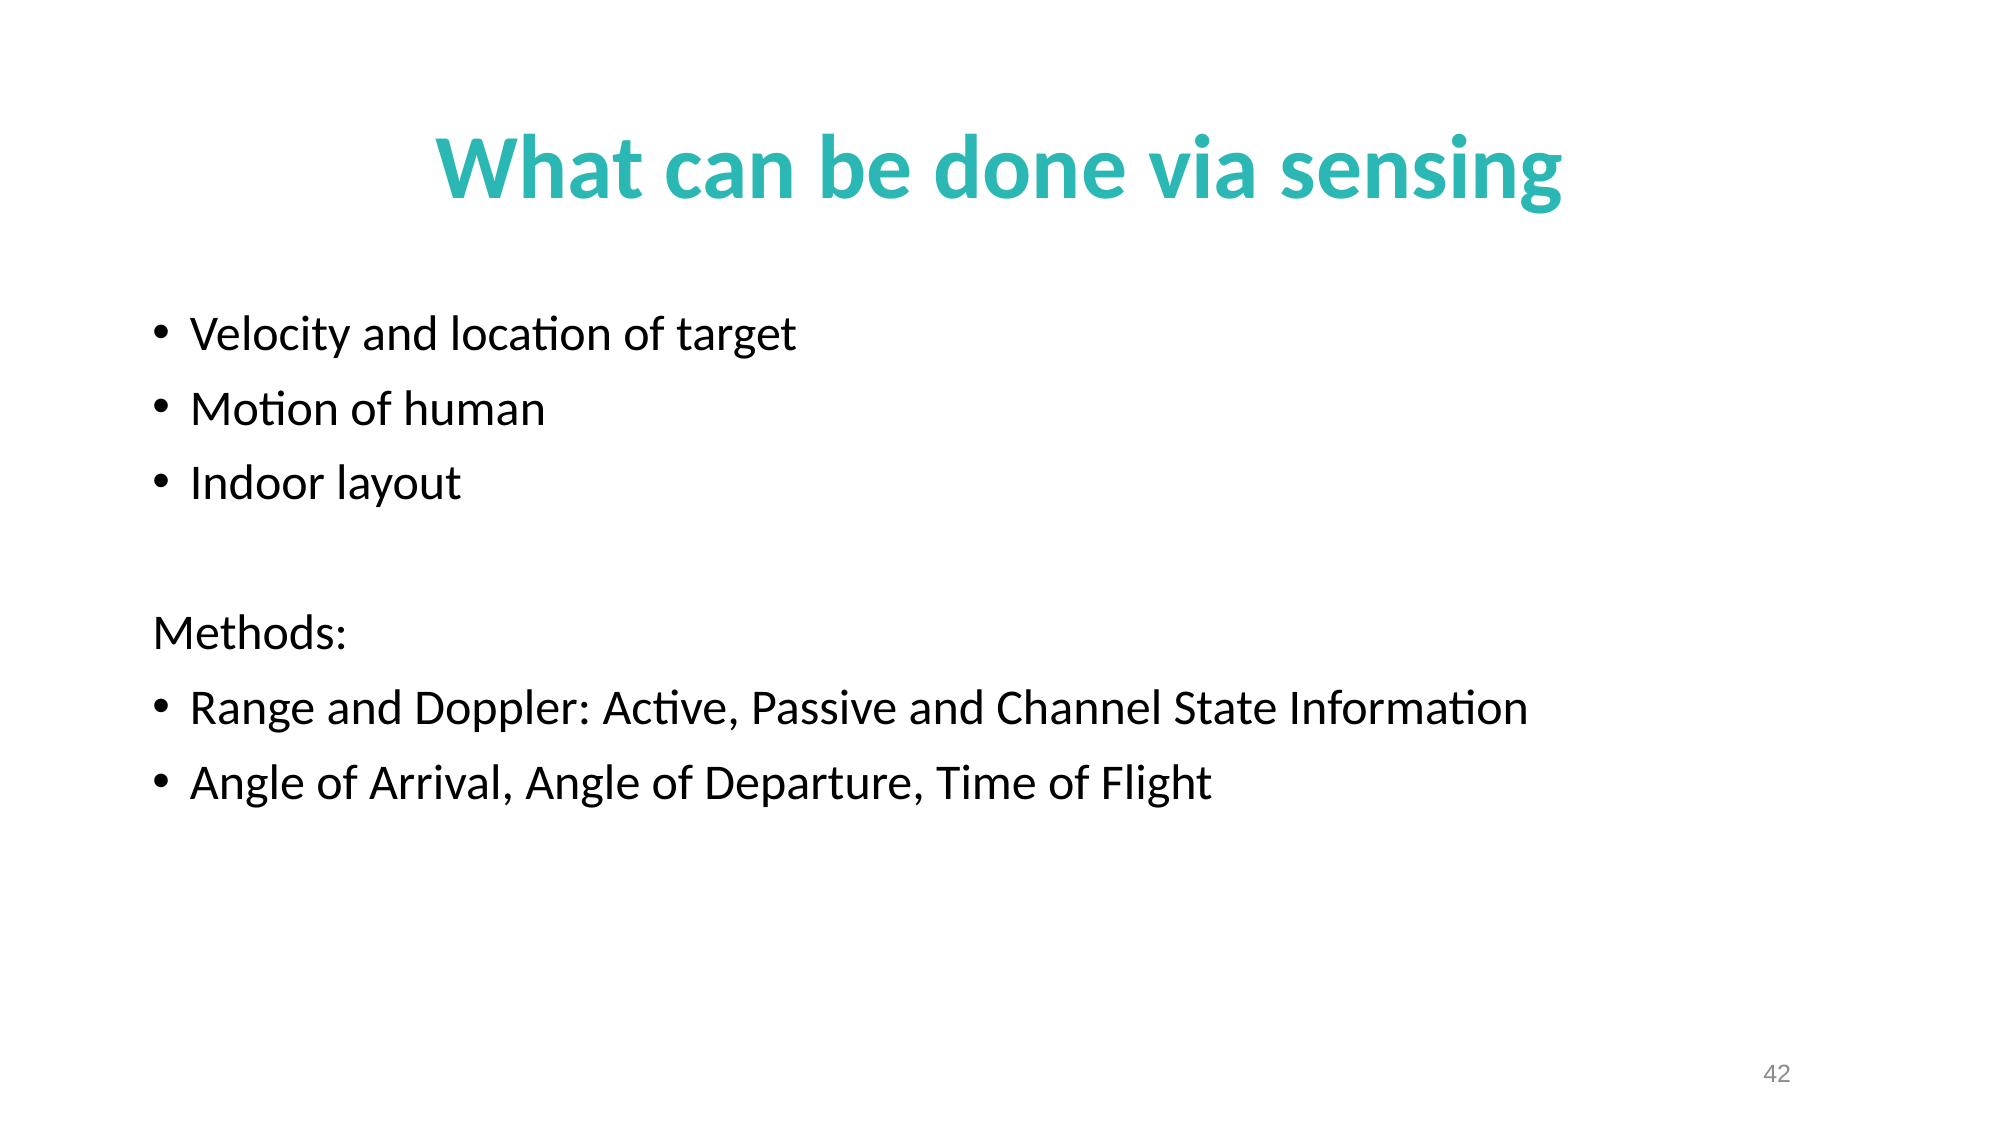

# What can be done via sensing
Velocity and location of target
Motion of human
Indoor layout

Methods:
Range and Doppler: Active, Passive and Channel State Information
Angle of Arrival, Angle of Departure, Time of Flight
42